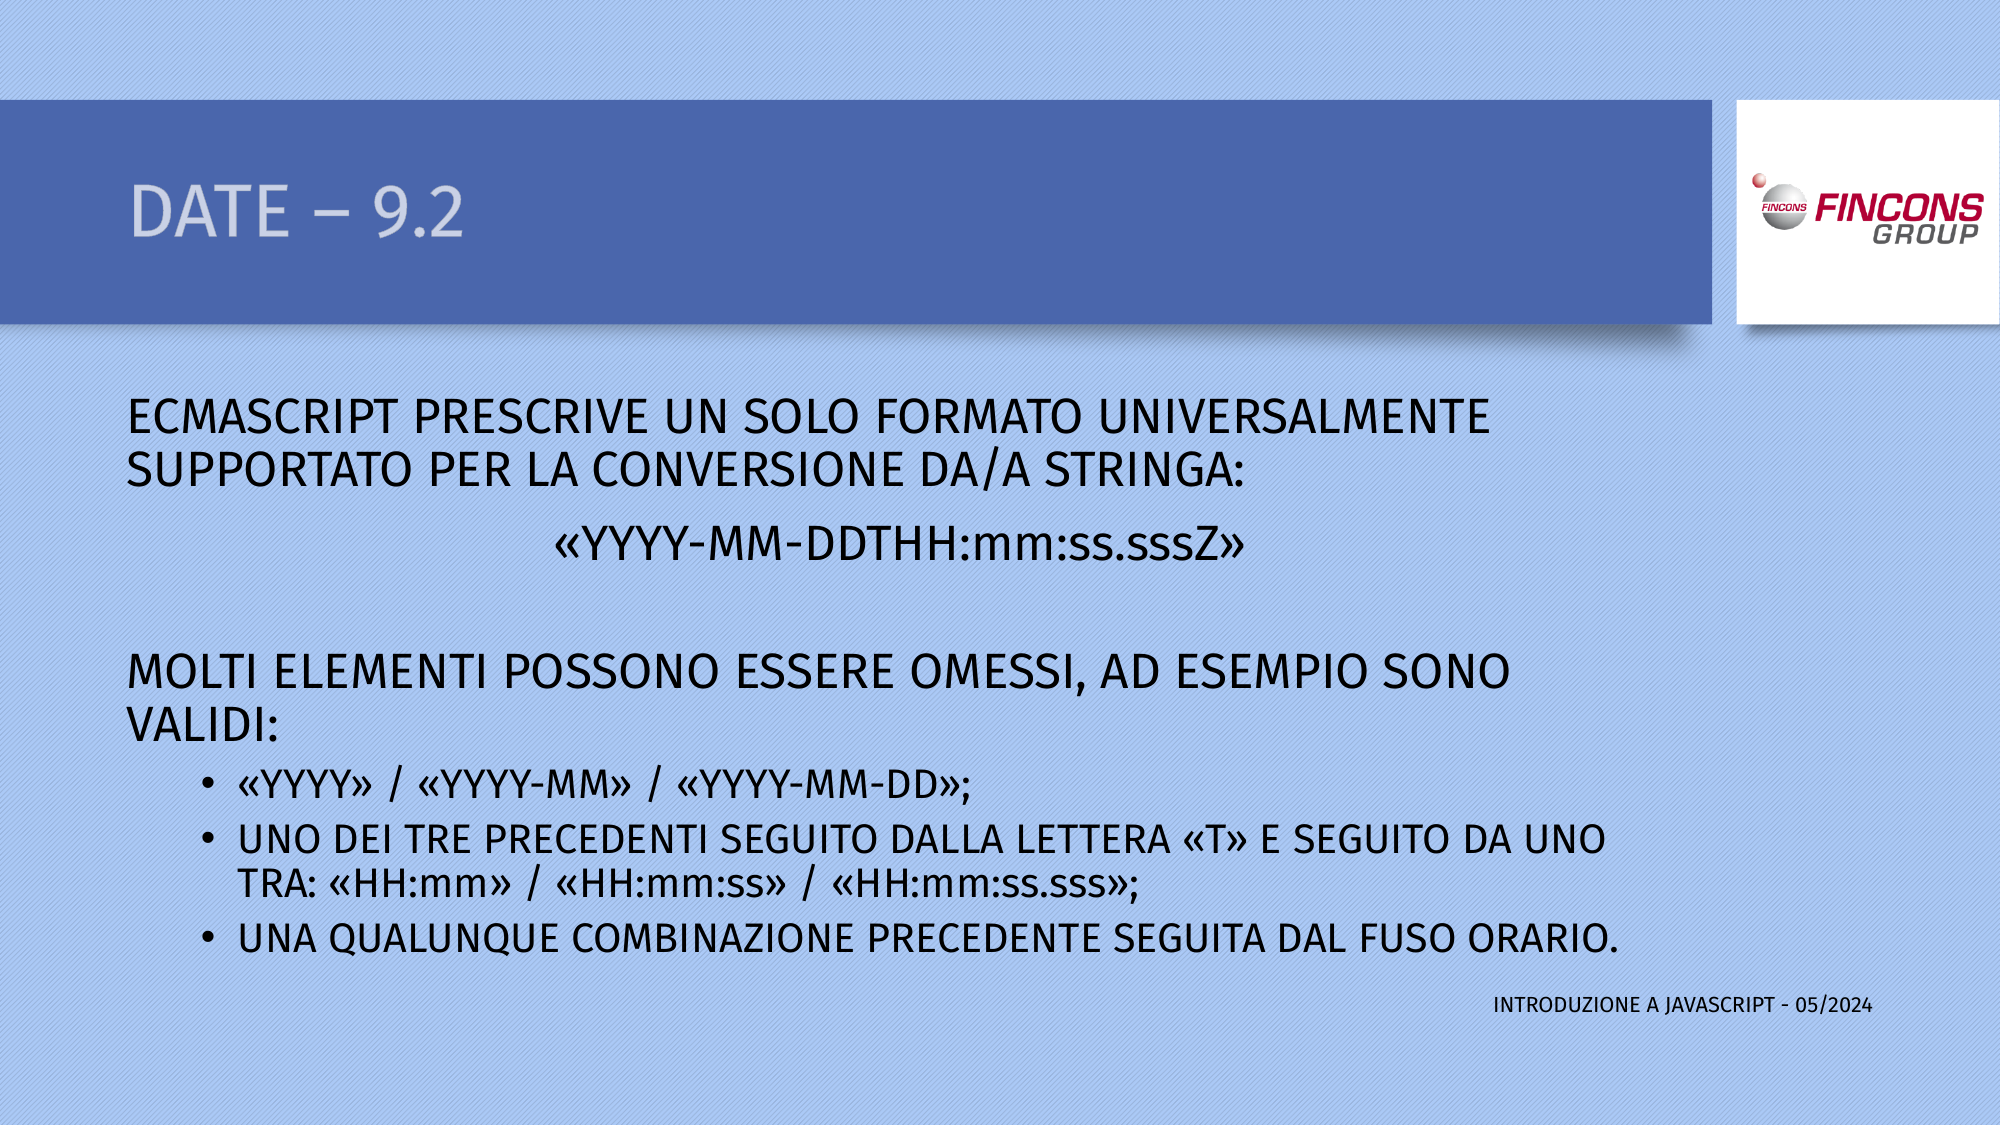

# DATE – 9.2
ECMASCRIPT PRESCRIVE UN SOLO FORMATO UNIVERSALMENTE SUPPORTATO PER LA CONVERSIONE DA/A STRINGA:
«YYYY-MM-DDTHH:mm:ss.sssZ»
MOLTI ELEMENTI POSSONO ESSERE OMESSI, AD ESEMPIO SONO VALIDI:
«YYYY» / «YYYY-MM» / «YYYY-MM-DD»;
UNO DEI TRE PRECEDENTI SEGUITO DALLA LETTERA «T» E SEGUITO DA UNO TRA: «HH:mm» / «HH:mm:ss» / «HH:mm:ss.sss»;
UNA QUALUNQUE COMBINAZIONE PRECEDENTE SEGUITA DAL FUSO ORARIO.

INTRODUZIONE A JAVASCRIPT - 05/2024